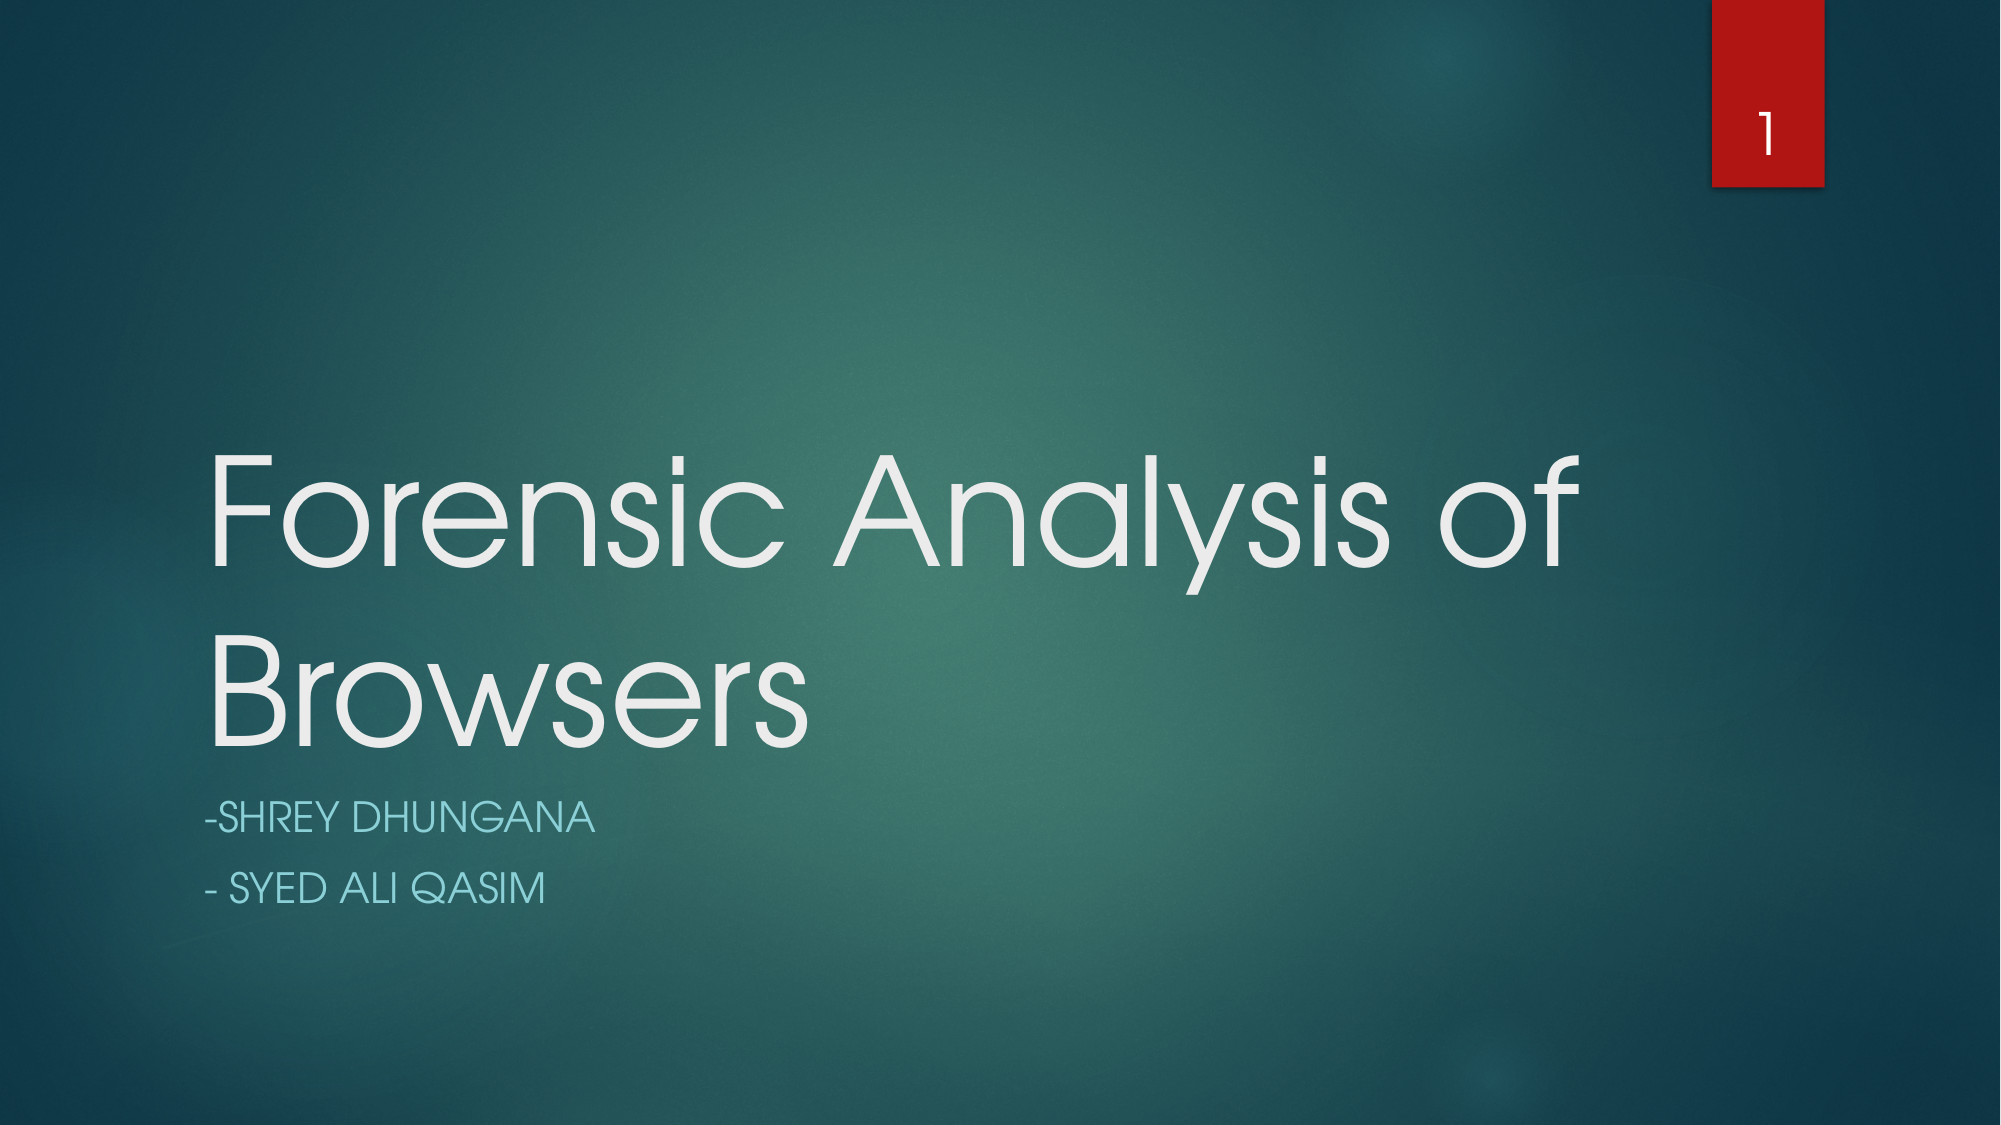

1
# Forensic Analysis of Browsers
-Shrey Dhungana
- Syed Ali Qasim